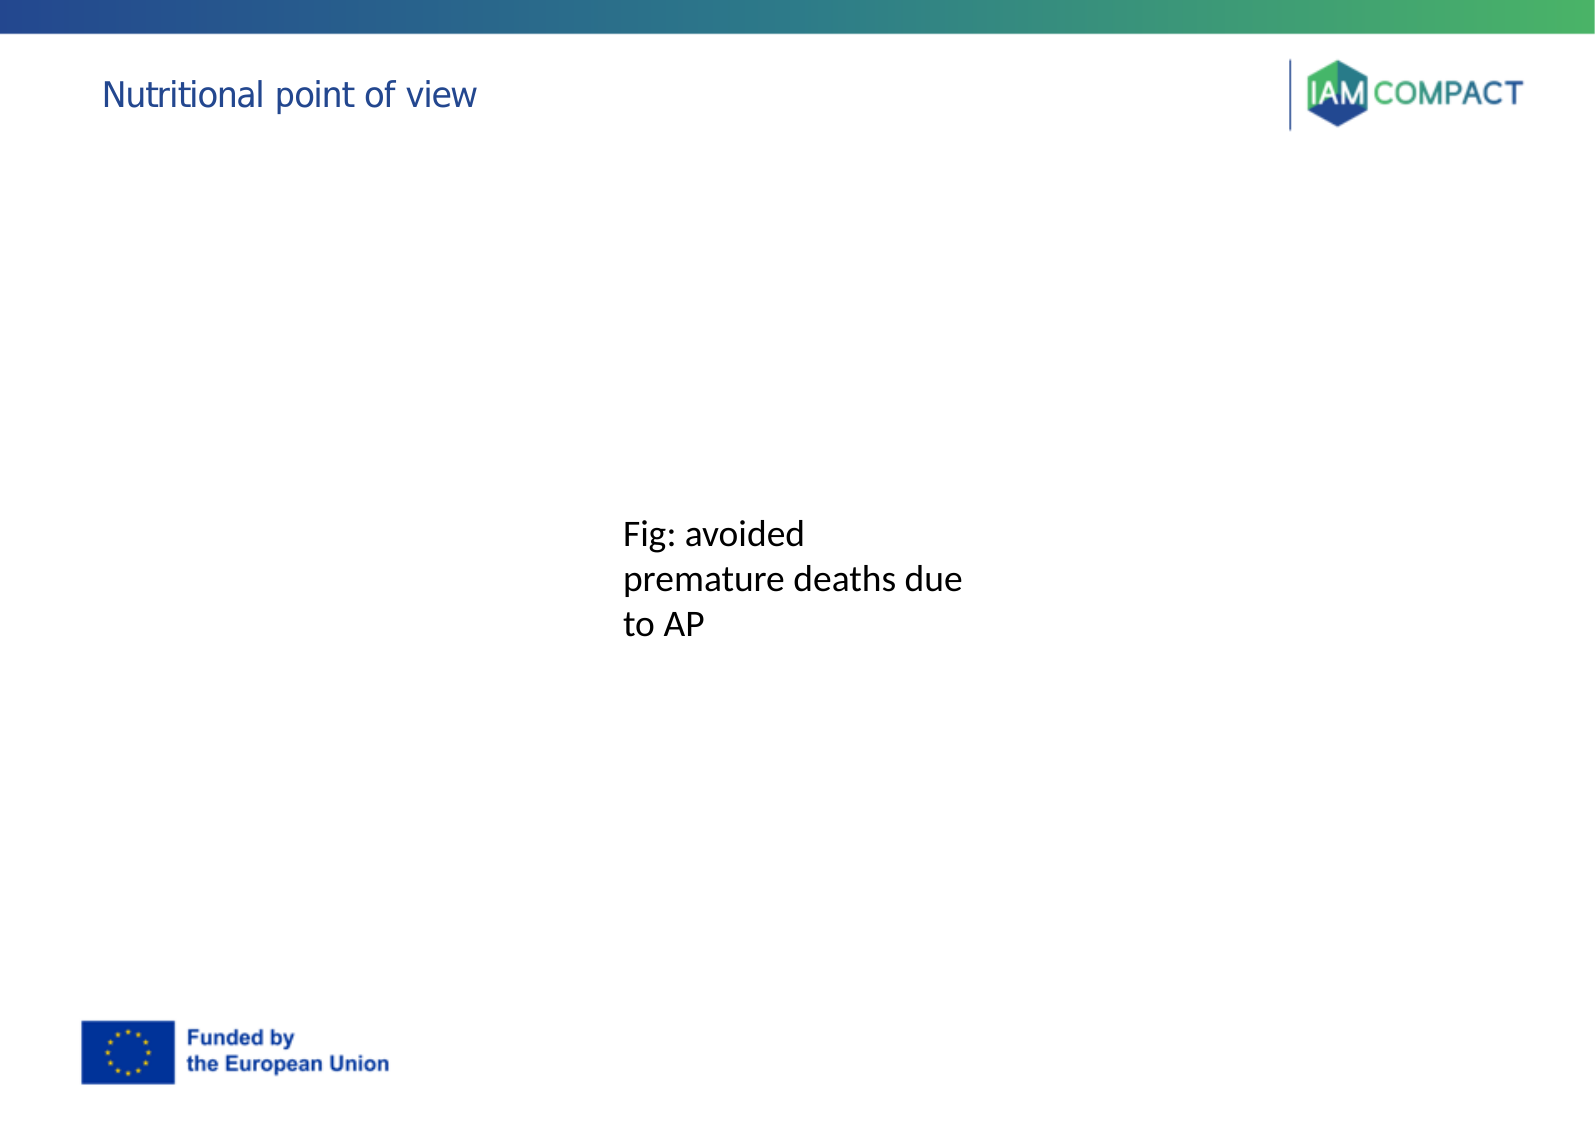

# Nutritional point of view
Fig: avoided premature deaths due to AP